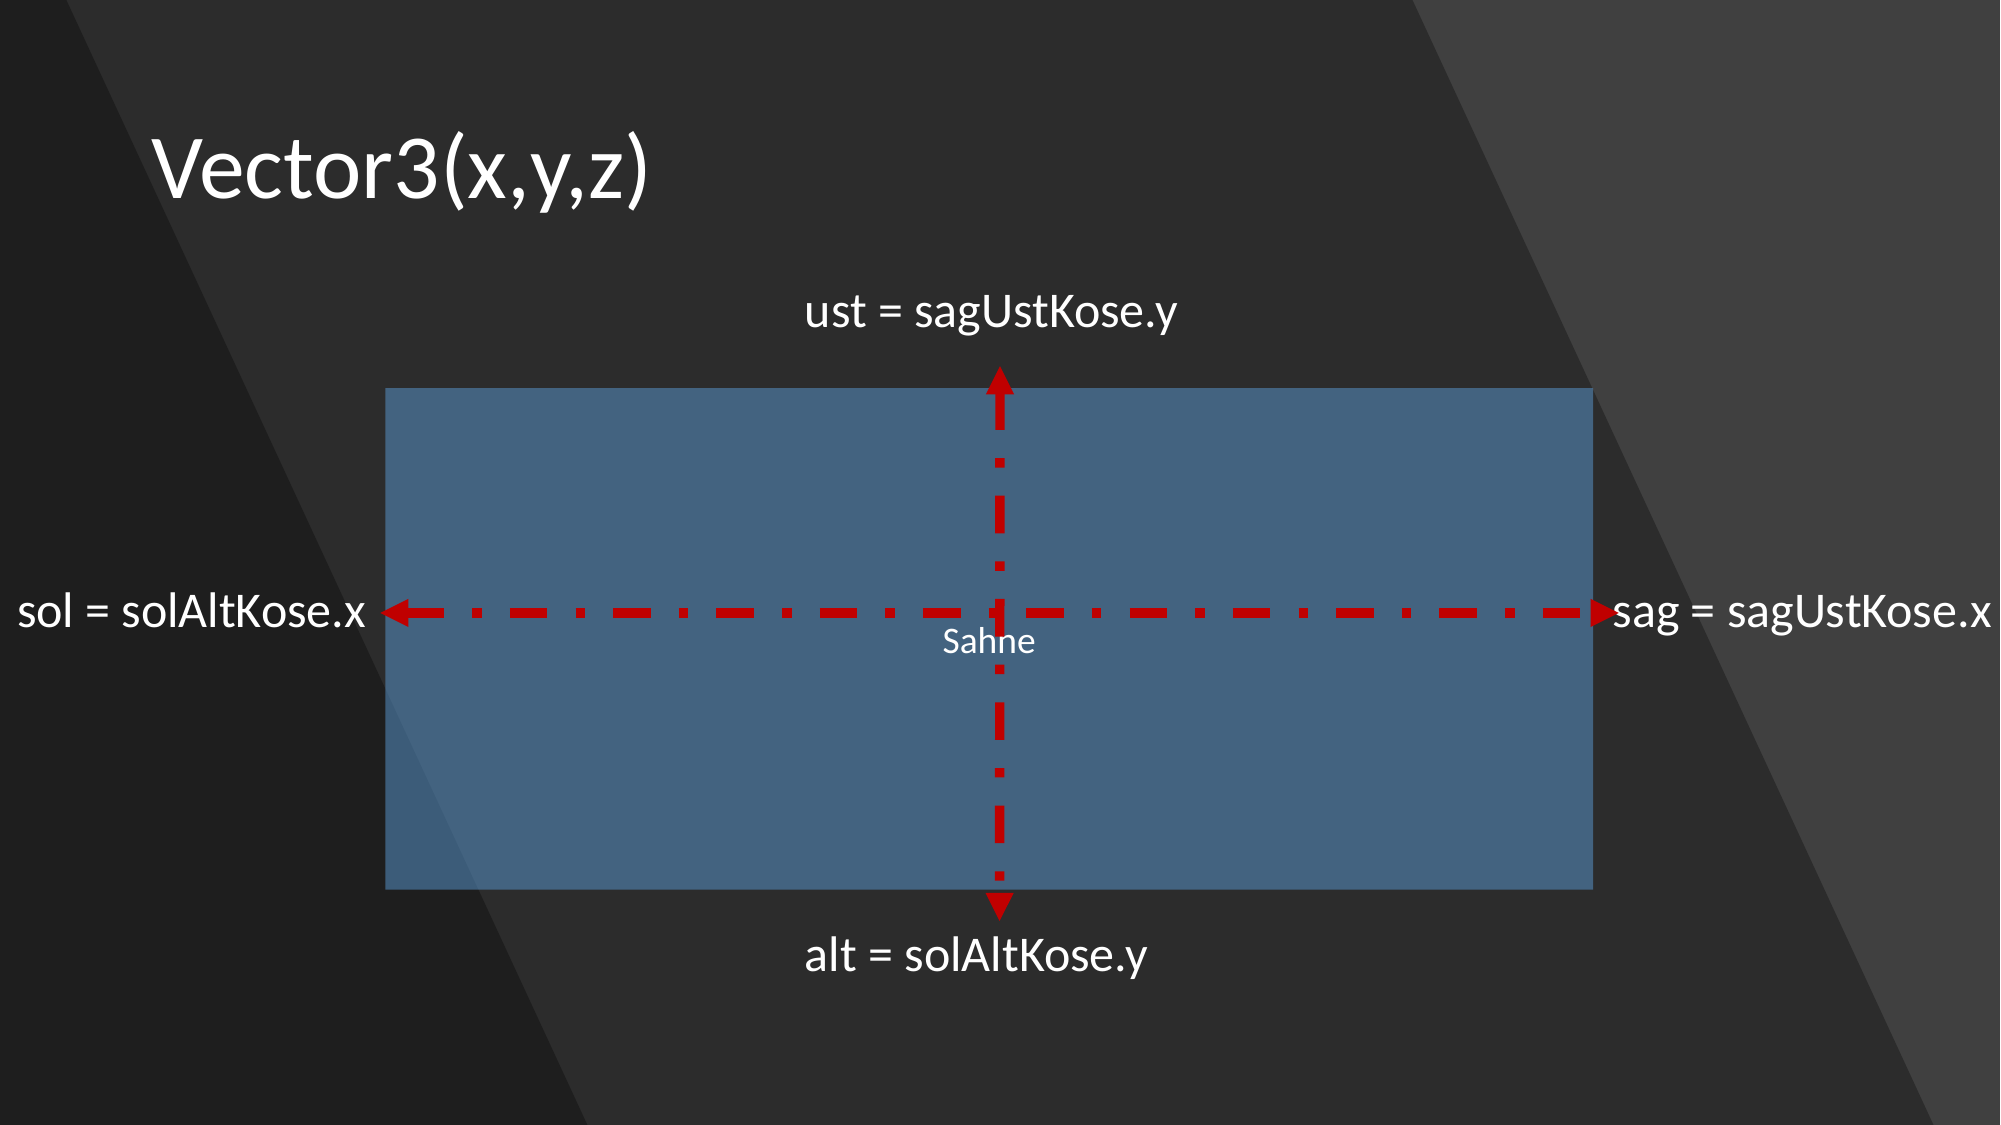

# Vector3(x,y,z)
ust = sagUstKose.y
Sahne
sol = solAltKose.x
sag = sagUstKose.x
alt = solAltKose.y